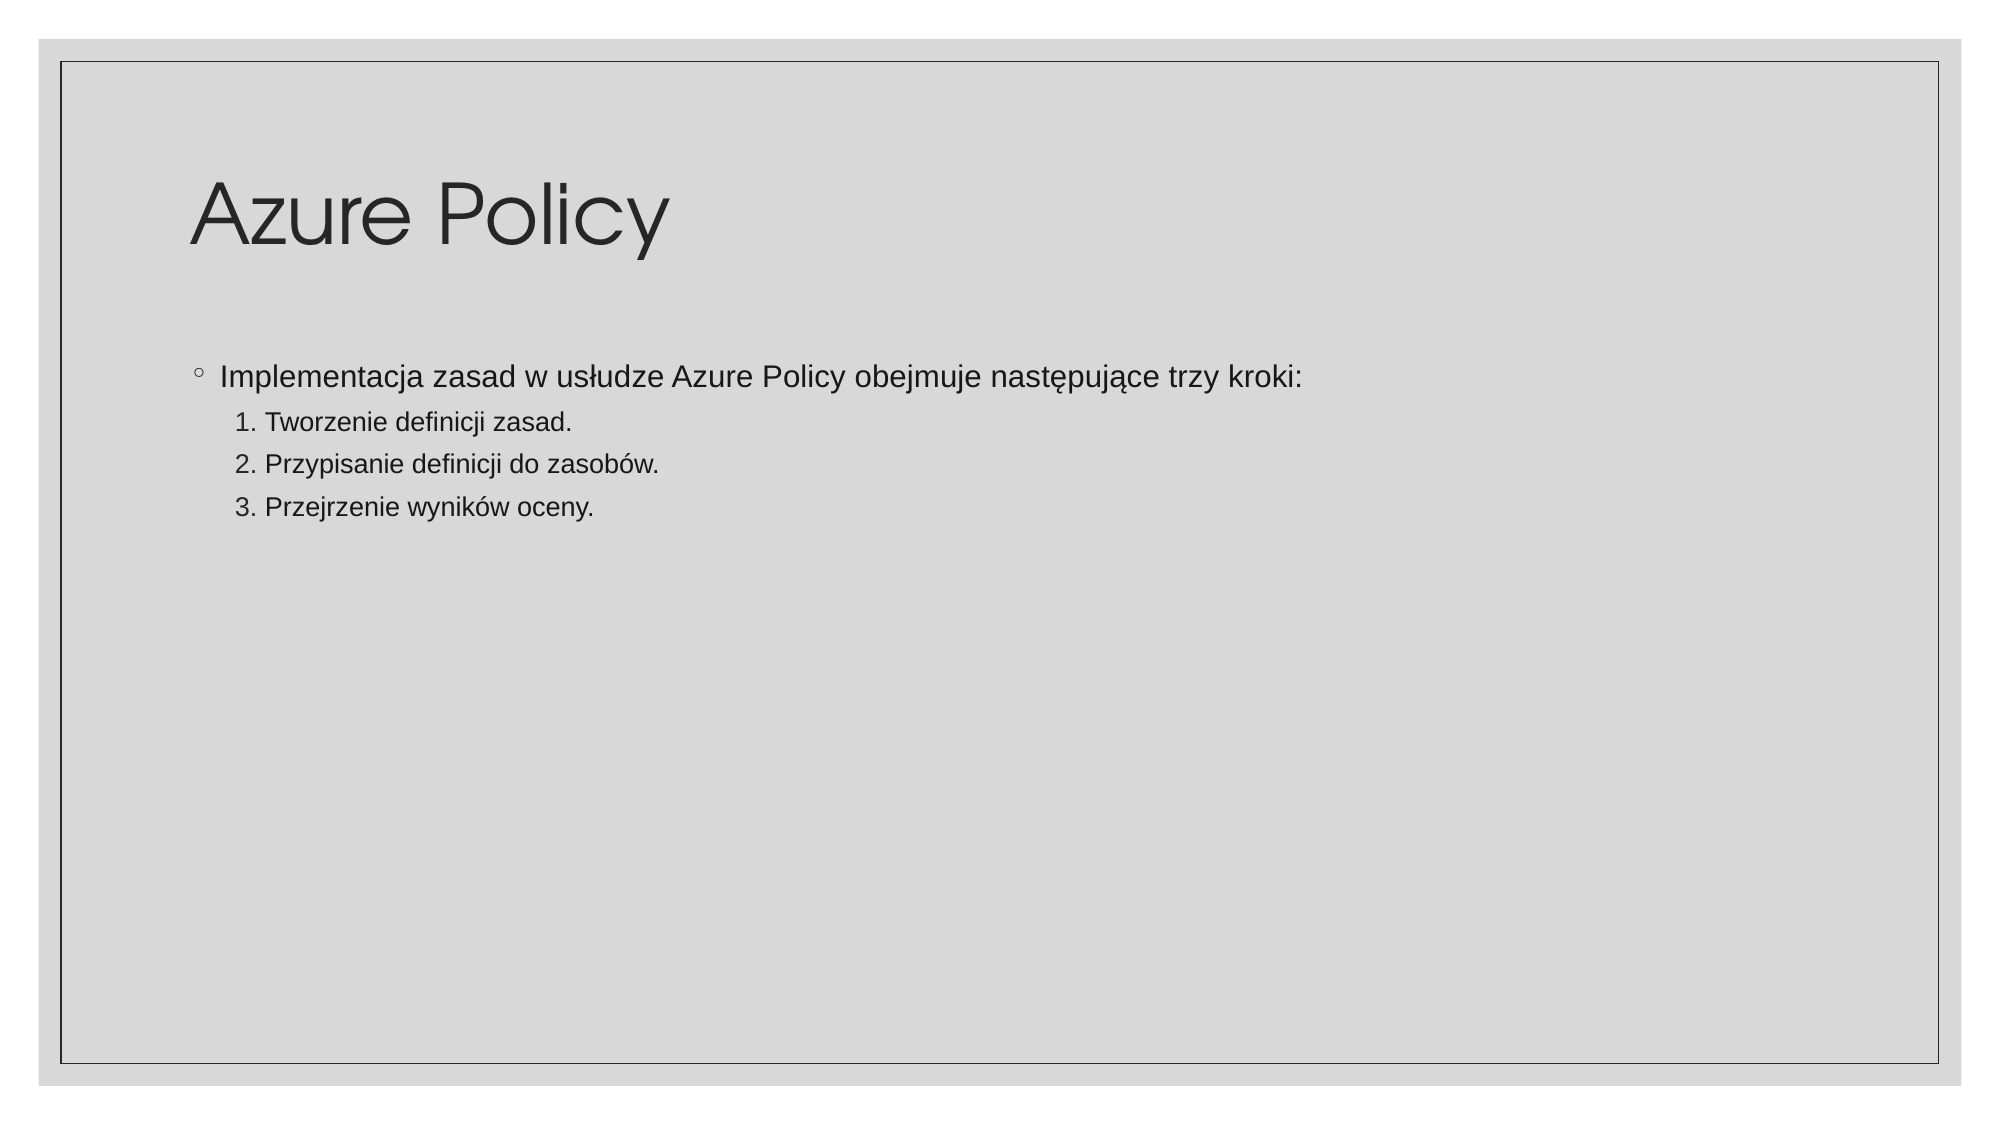

# Azure Policy
Implementacja zasad w usłudze Azure Policy obejmuje następujące trzy kroki:
Tworzenie definicji zasad.
Przypisanie definicji do zasobów.
Przejrzenie wyników oceny.